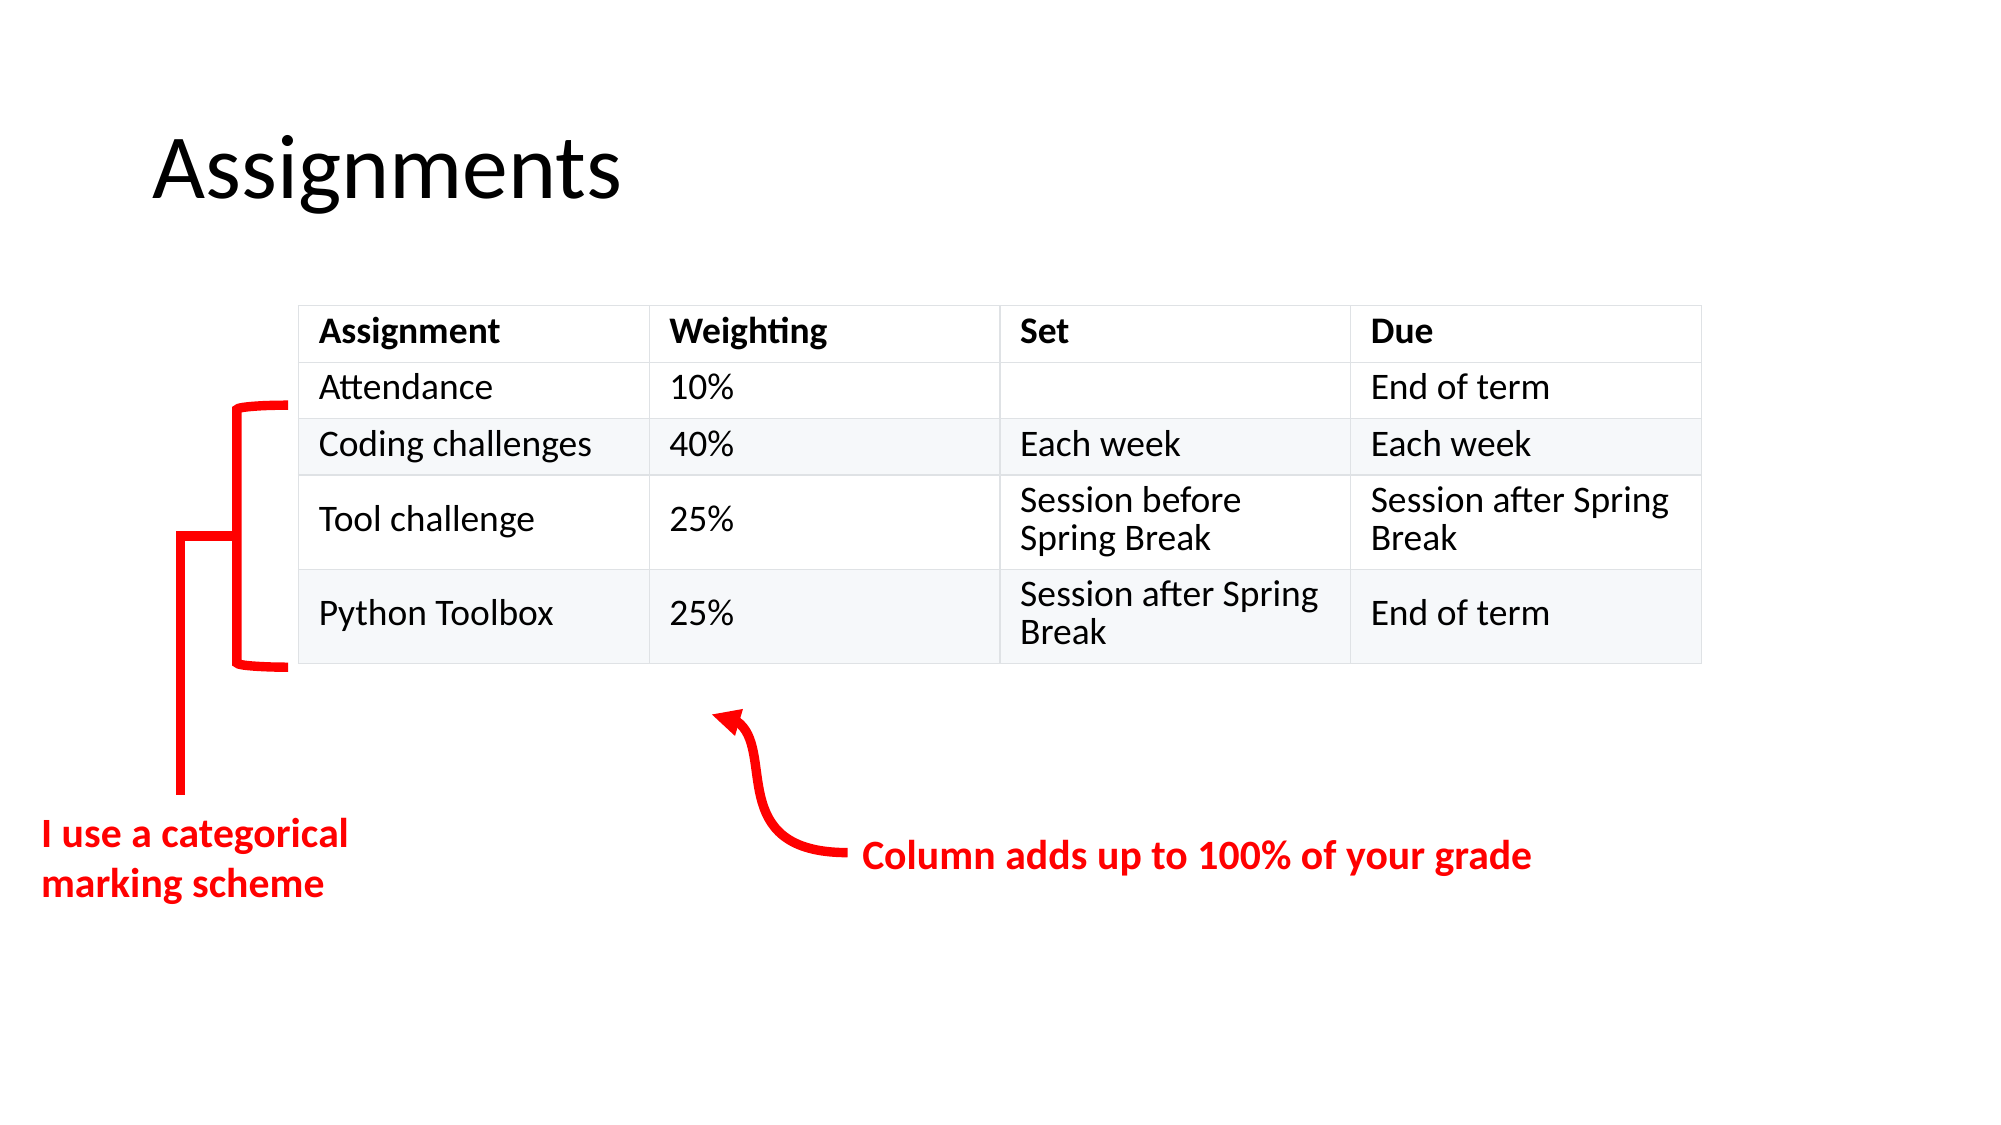

# Assignments
| Assignment | Weighting | Set | Due |
| --- | --- | --- | --- |
| Attendance | 10% |  | End of term |
| Coding challenges | 40% | Each week | Each week |
| Tool challenge | 25% | Session before Spring Break | Session after Spring Break |
| Python Toolbox | 25% | Session after Spring Break | End of term |

I use a categorical
marking scheme
Column adds up to 100% of your grade